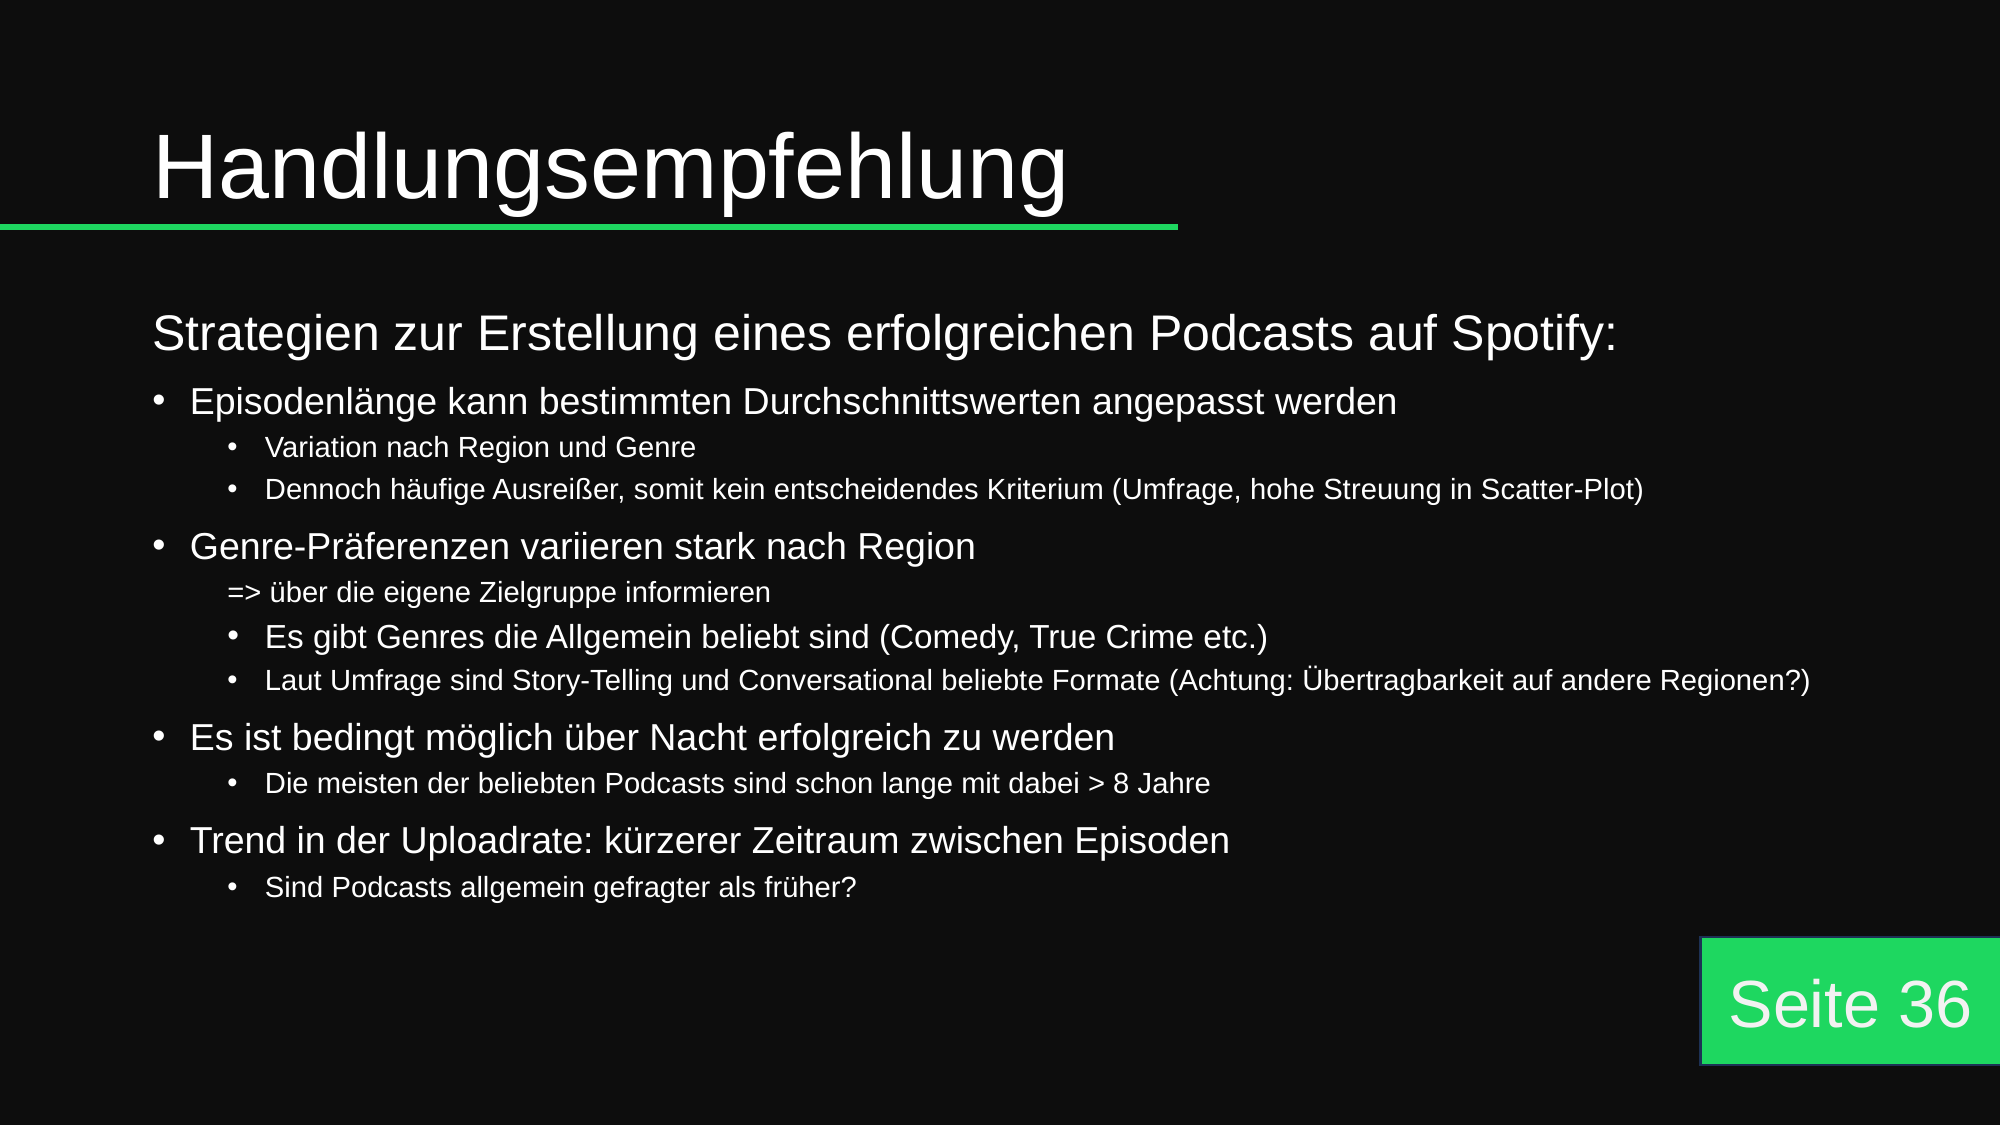

# Handlungsempfehlung
Strategien zur Erstellung eines erfolgreichen Podcasts auf Spotify:
Episodenlänge kann bestimmten Durchschnittswerten angepasst werden
Variation nach Region und Genre
Dennoch häufige Ausreißer, somit kein entscheidendes Kriterium (Umfrage, hohe Streuung in Scatter-Plot)
Genre-Präferenzen variieren stark nach Region
=> über die eigene Zielgruppe informieren
Es gibt Genres die Allgemein beliebt sind (Comedy, True Crime etc.)
Laut Umfrage sind Story-Telling und Conversational beliebte Formate (Achtung: Übertragbarkeit auf andere Regionen?)
Es ist bedingt möglich über Nacht erfolgreich zu werden
Die meisten der beliebten Podcasts sind schon lange mit dabei > 8 Jahre
Trend in der Uploadrate: kürzerer Zeitraum zwischen Episoden
Sind Podcasts allgemein gefragter als früher?

Seite 36